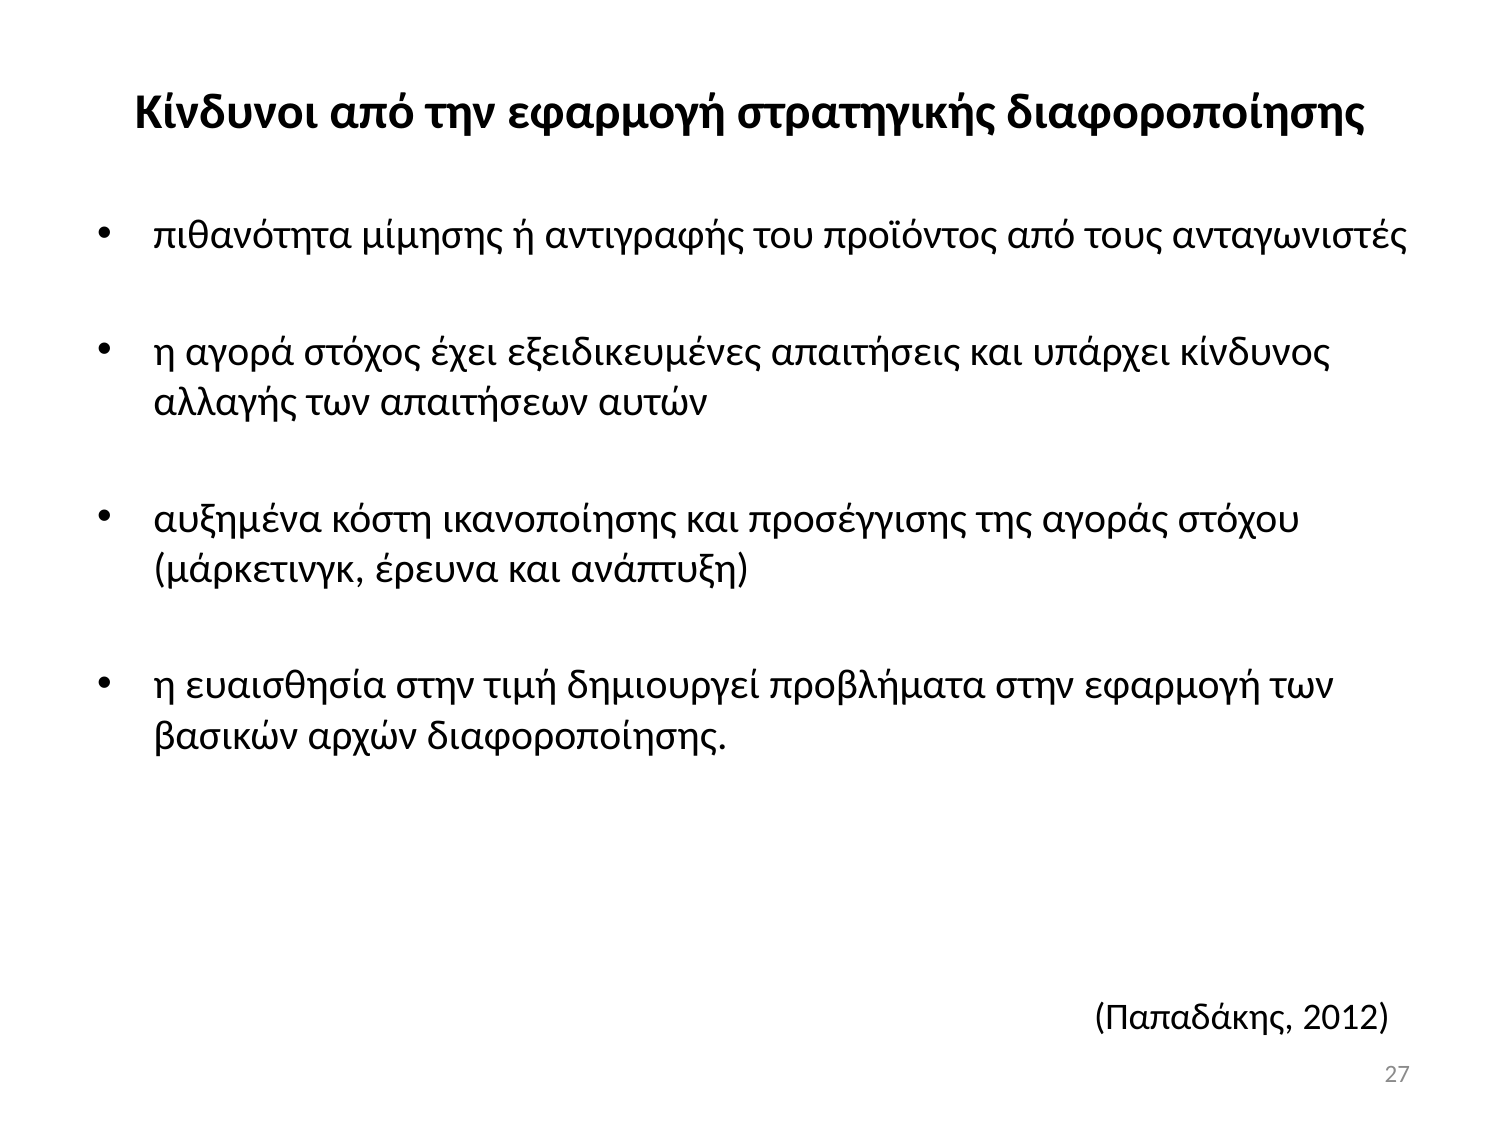

# Κίνδυνοι από την εφαρμογή στρατηγικής διαφοροποίησης
πιθανότητα μίμησης ή αντιγραφής του προϊόντος από τους ανταγωνιστές

η αγορά στόχος έχει εξειδικευμένες απαιτήσεις και υπάρχει κίνδυνος αλλαγής των απαιτήσεων αυτών

αυξημένα κόστη ικανοποίησης και προσέγγισης της αγοράς στόχου (μάρκετινγκ, έρευνα και ανάπτυξη)

η ευαισθησία στην τιμή δημιουργεί προβλήματα στην εφαρμογή των βασικών αρχών διαφοροποίησης.

(Παπαδάκης, 2012)
27